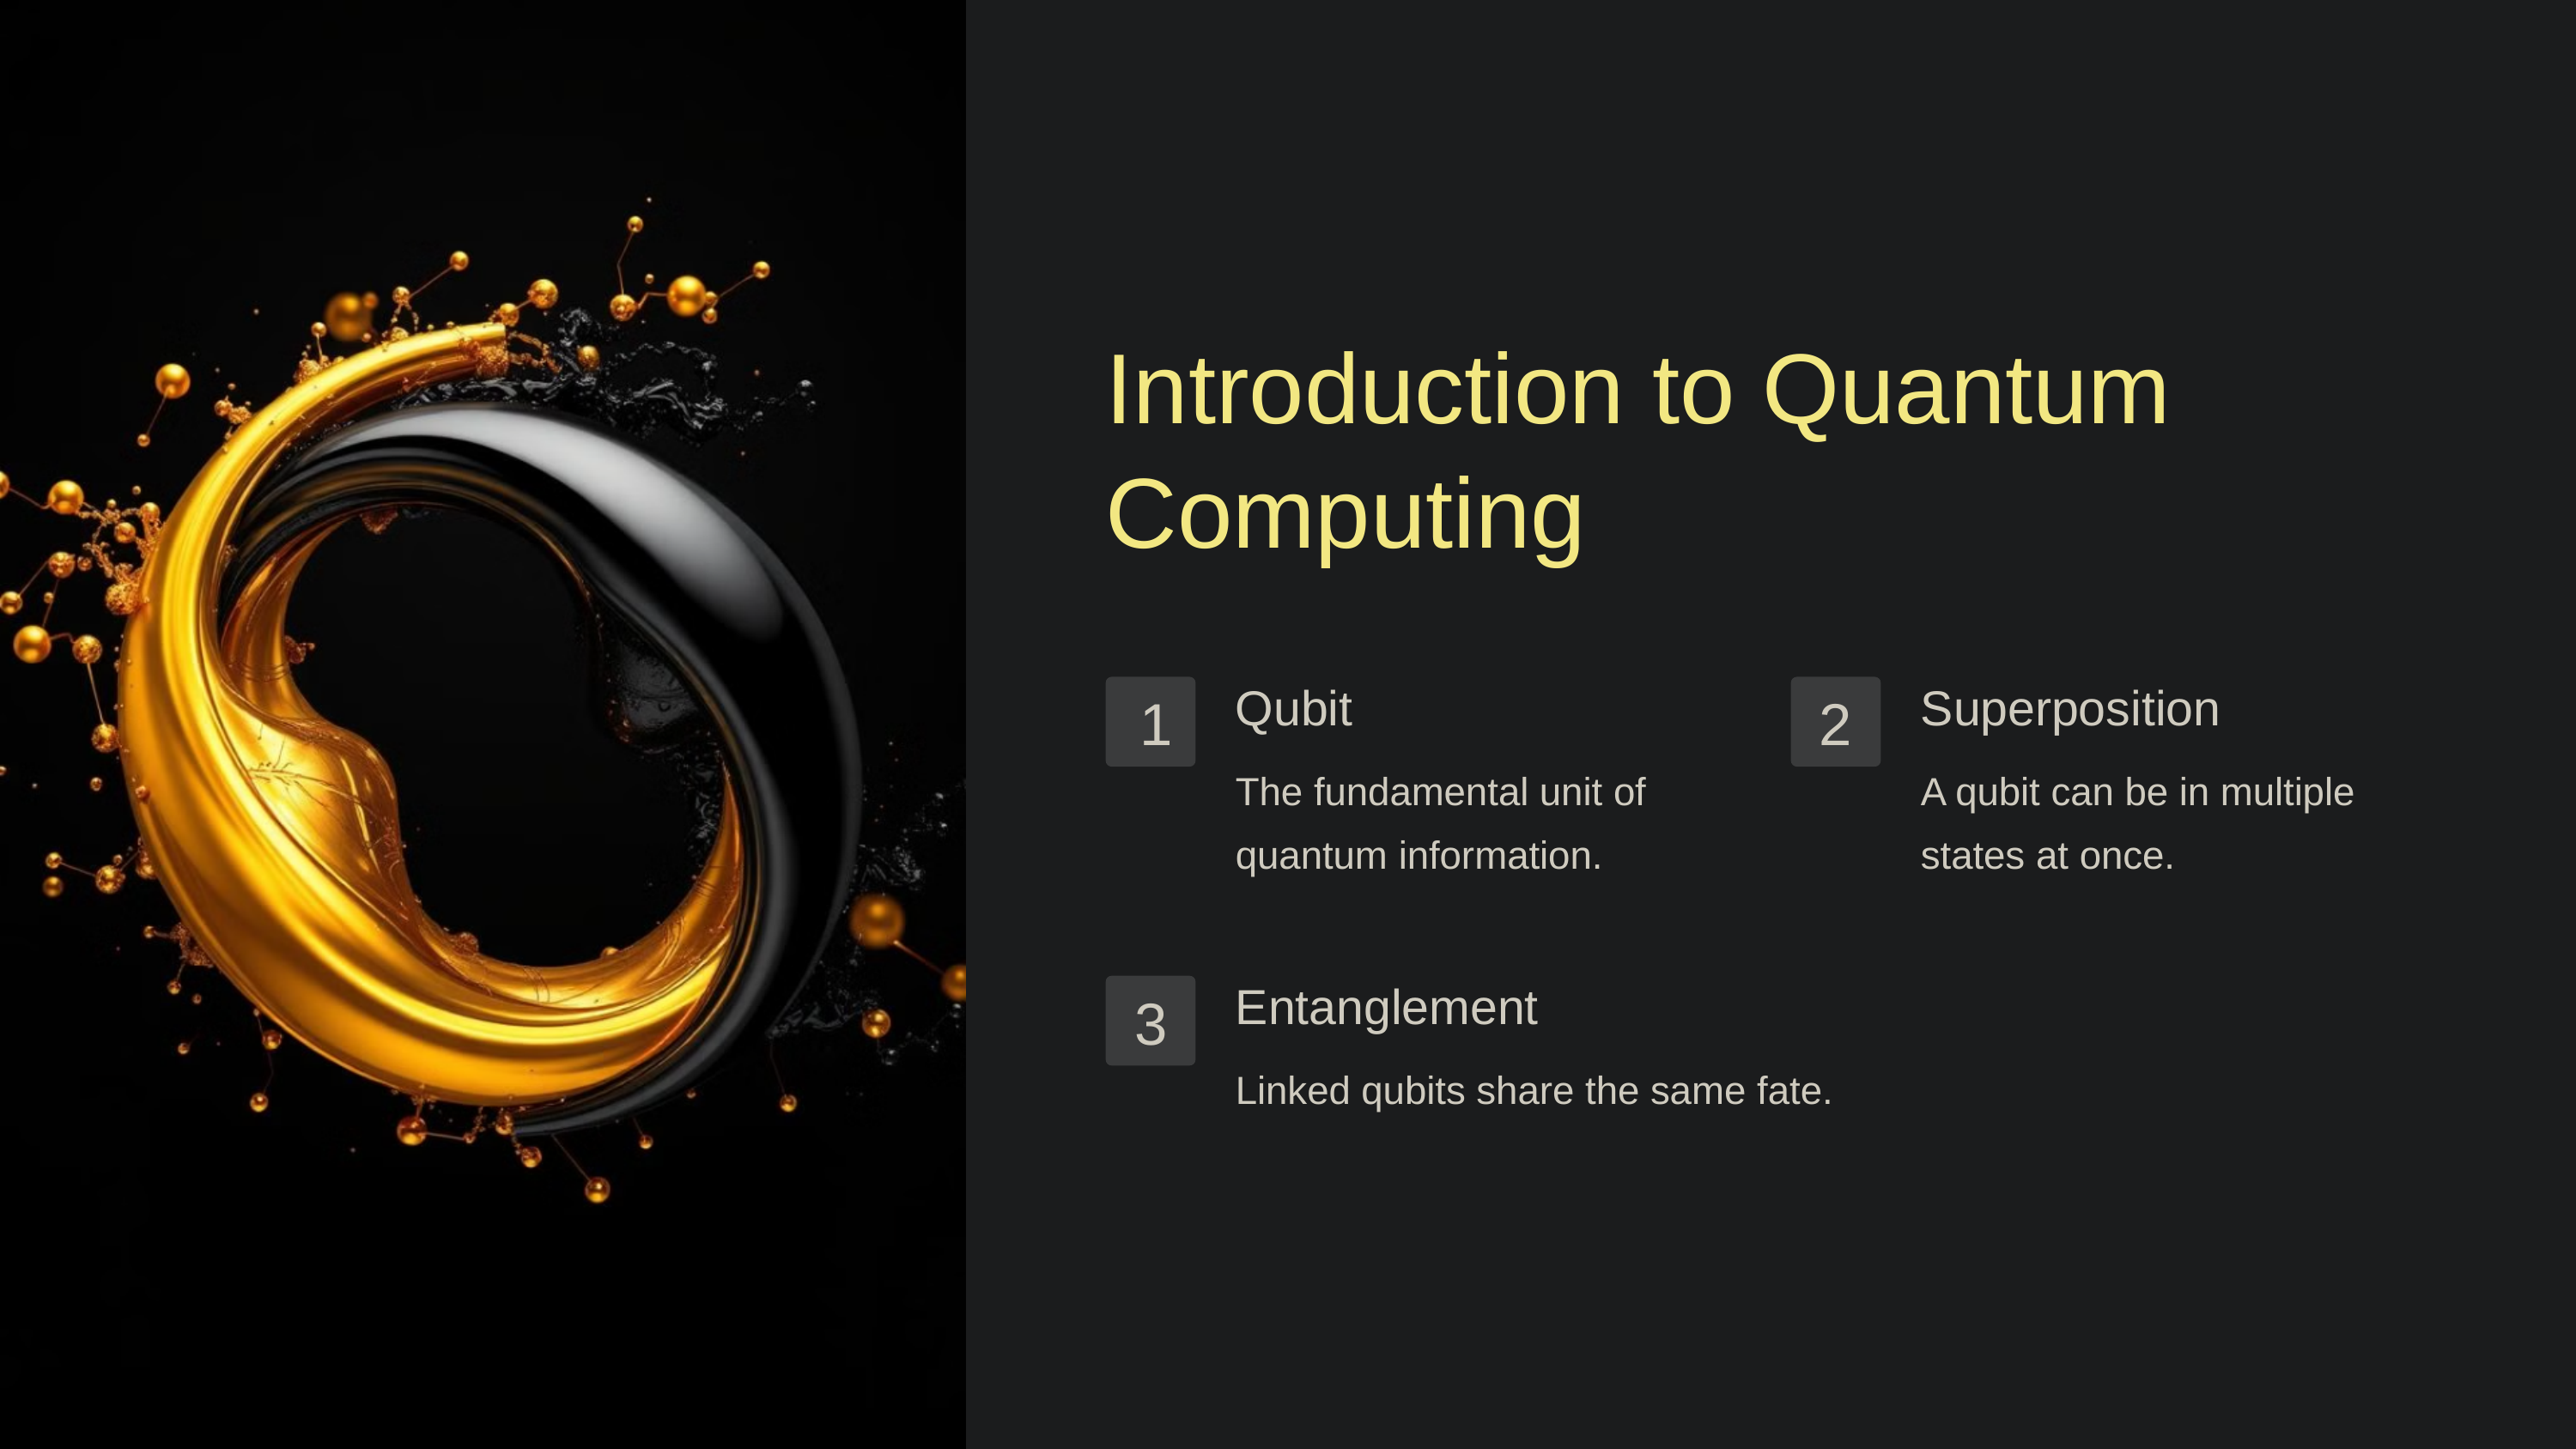

Introduction to Quantum Computing
Qubit
Superposition

1
2
The fundamental unit of quantum information.
A qubit can be in multiple states at once.
Entanglement

3
Linked qubits share the same fate.